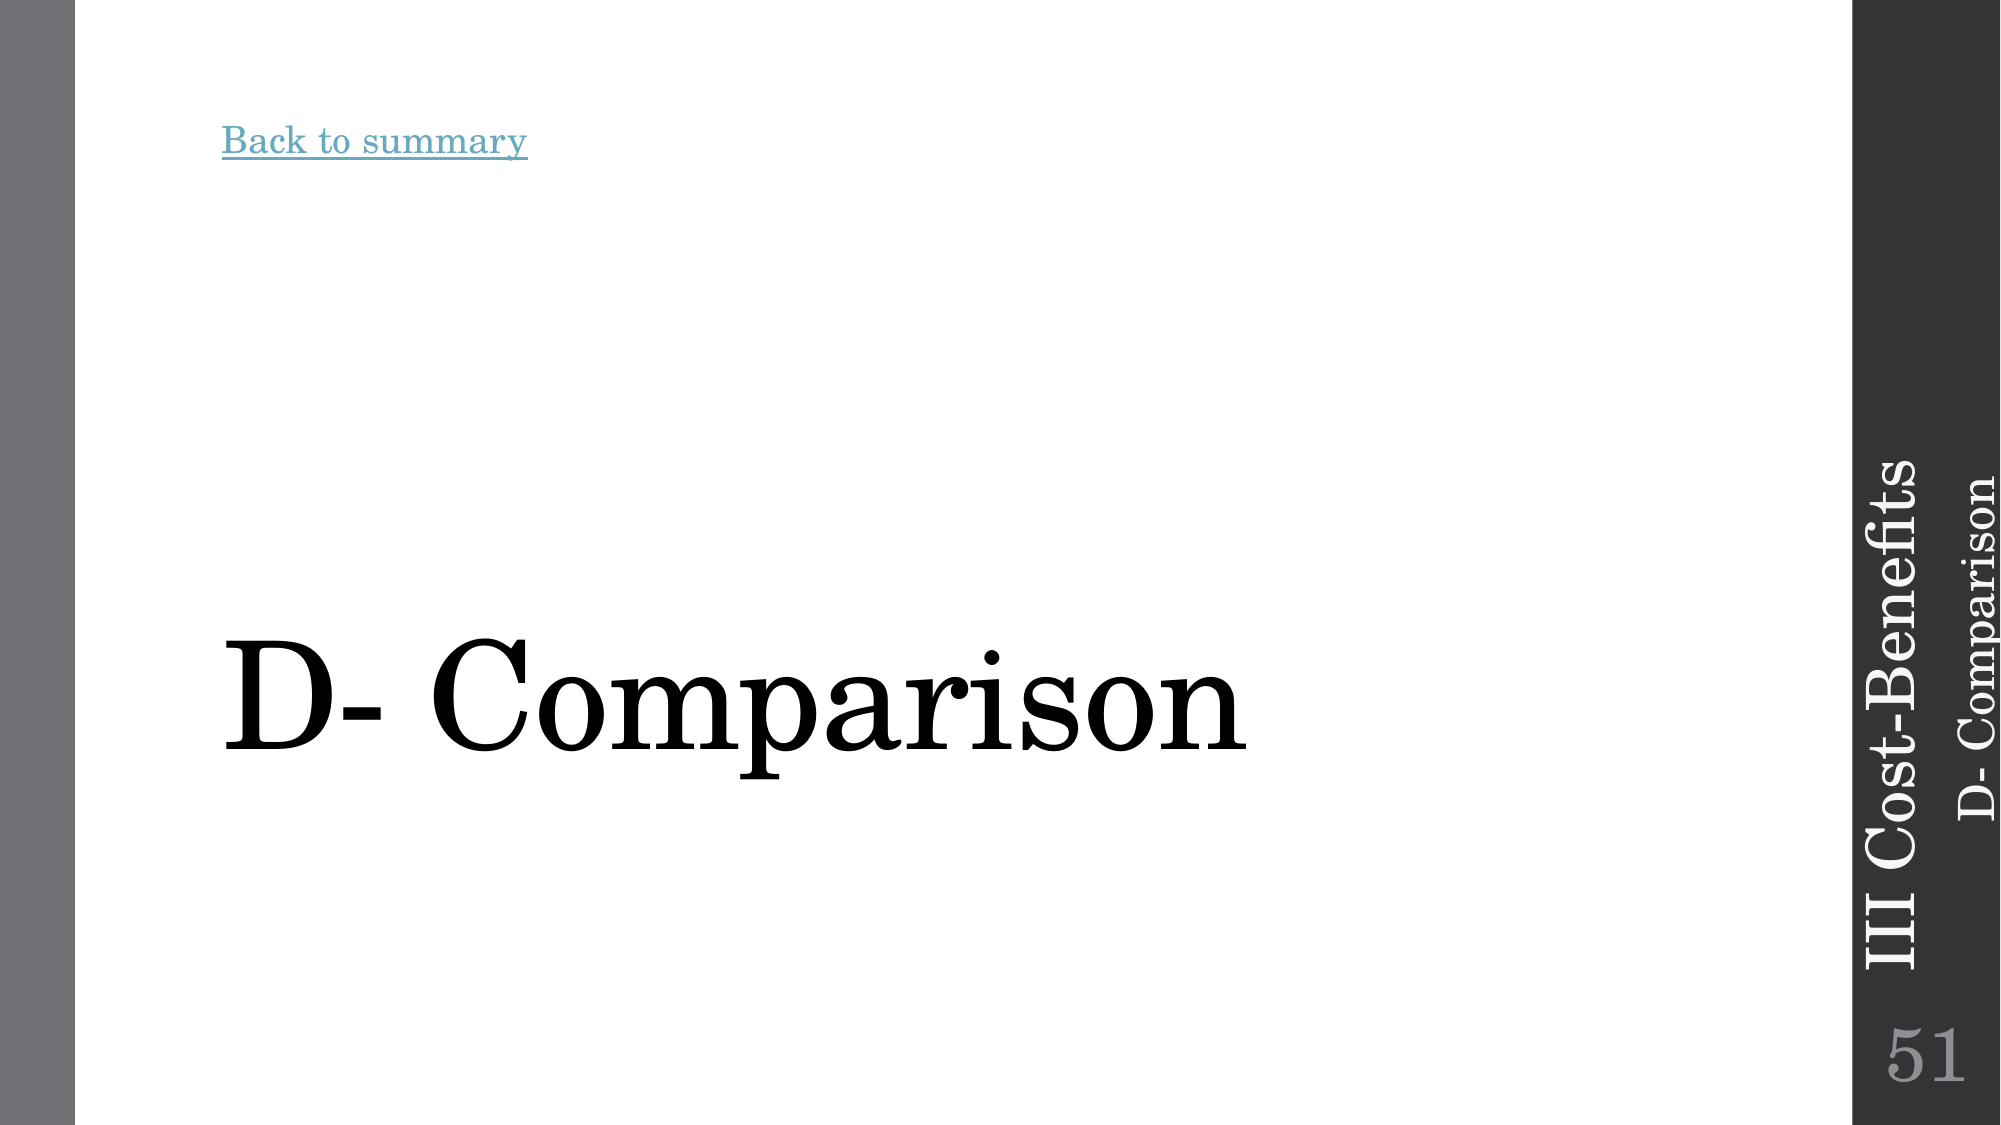

Back to summary
# D- Comparison
III Cost-Benefits
 	D- Comparison

51